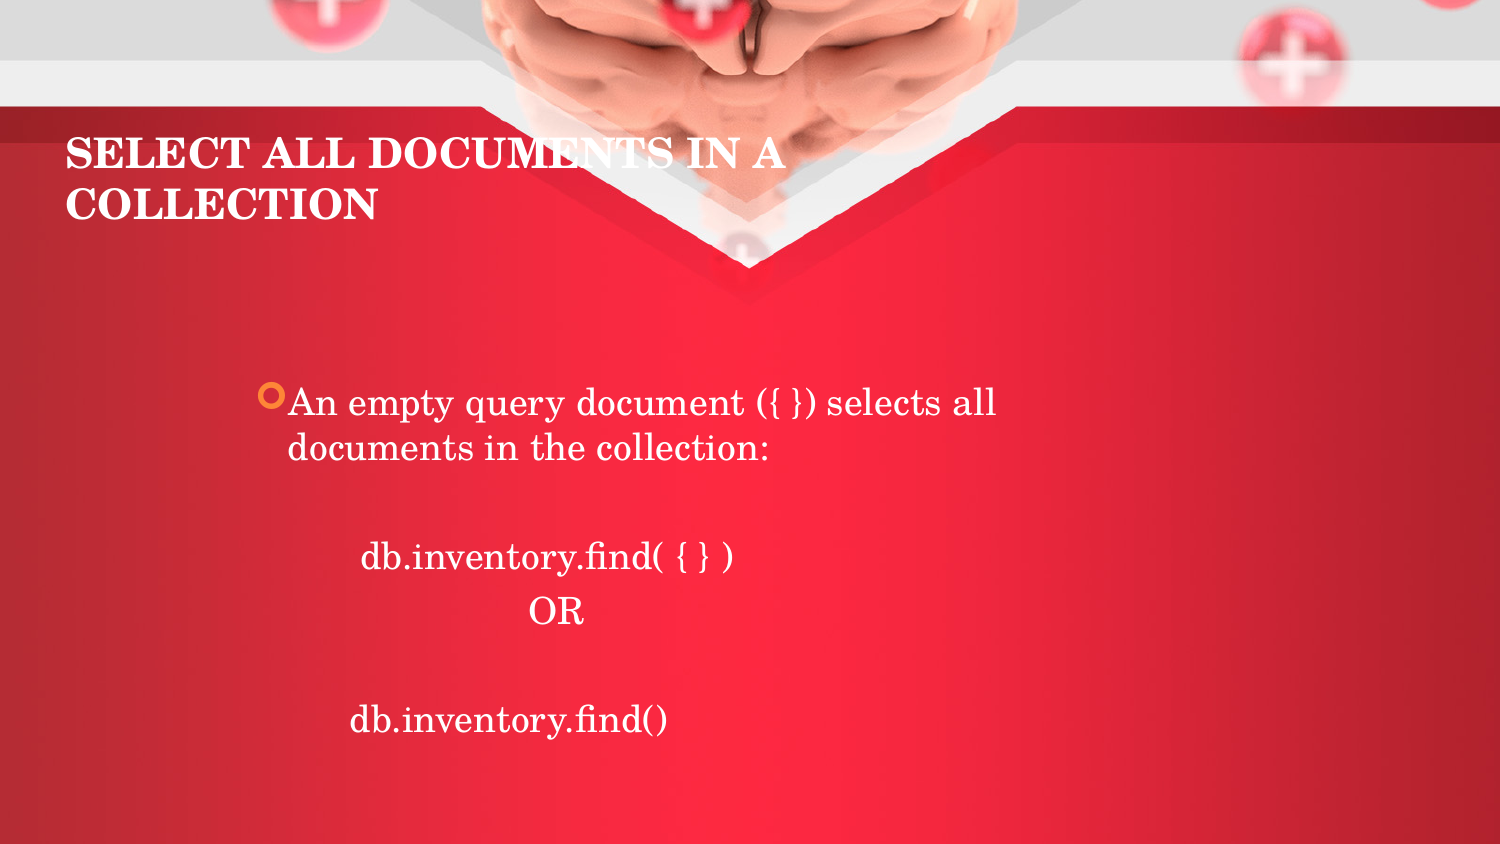

SELECT ALL DOCUMENTS IN A COLLECTION
An empty query document ({ }) selects all documents in the collection:

          db.inventory.find( { } )
                          OR

         db.inventory.find()